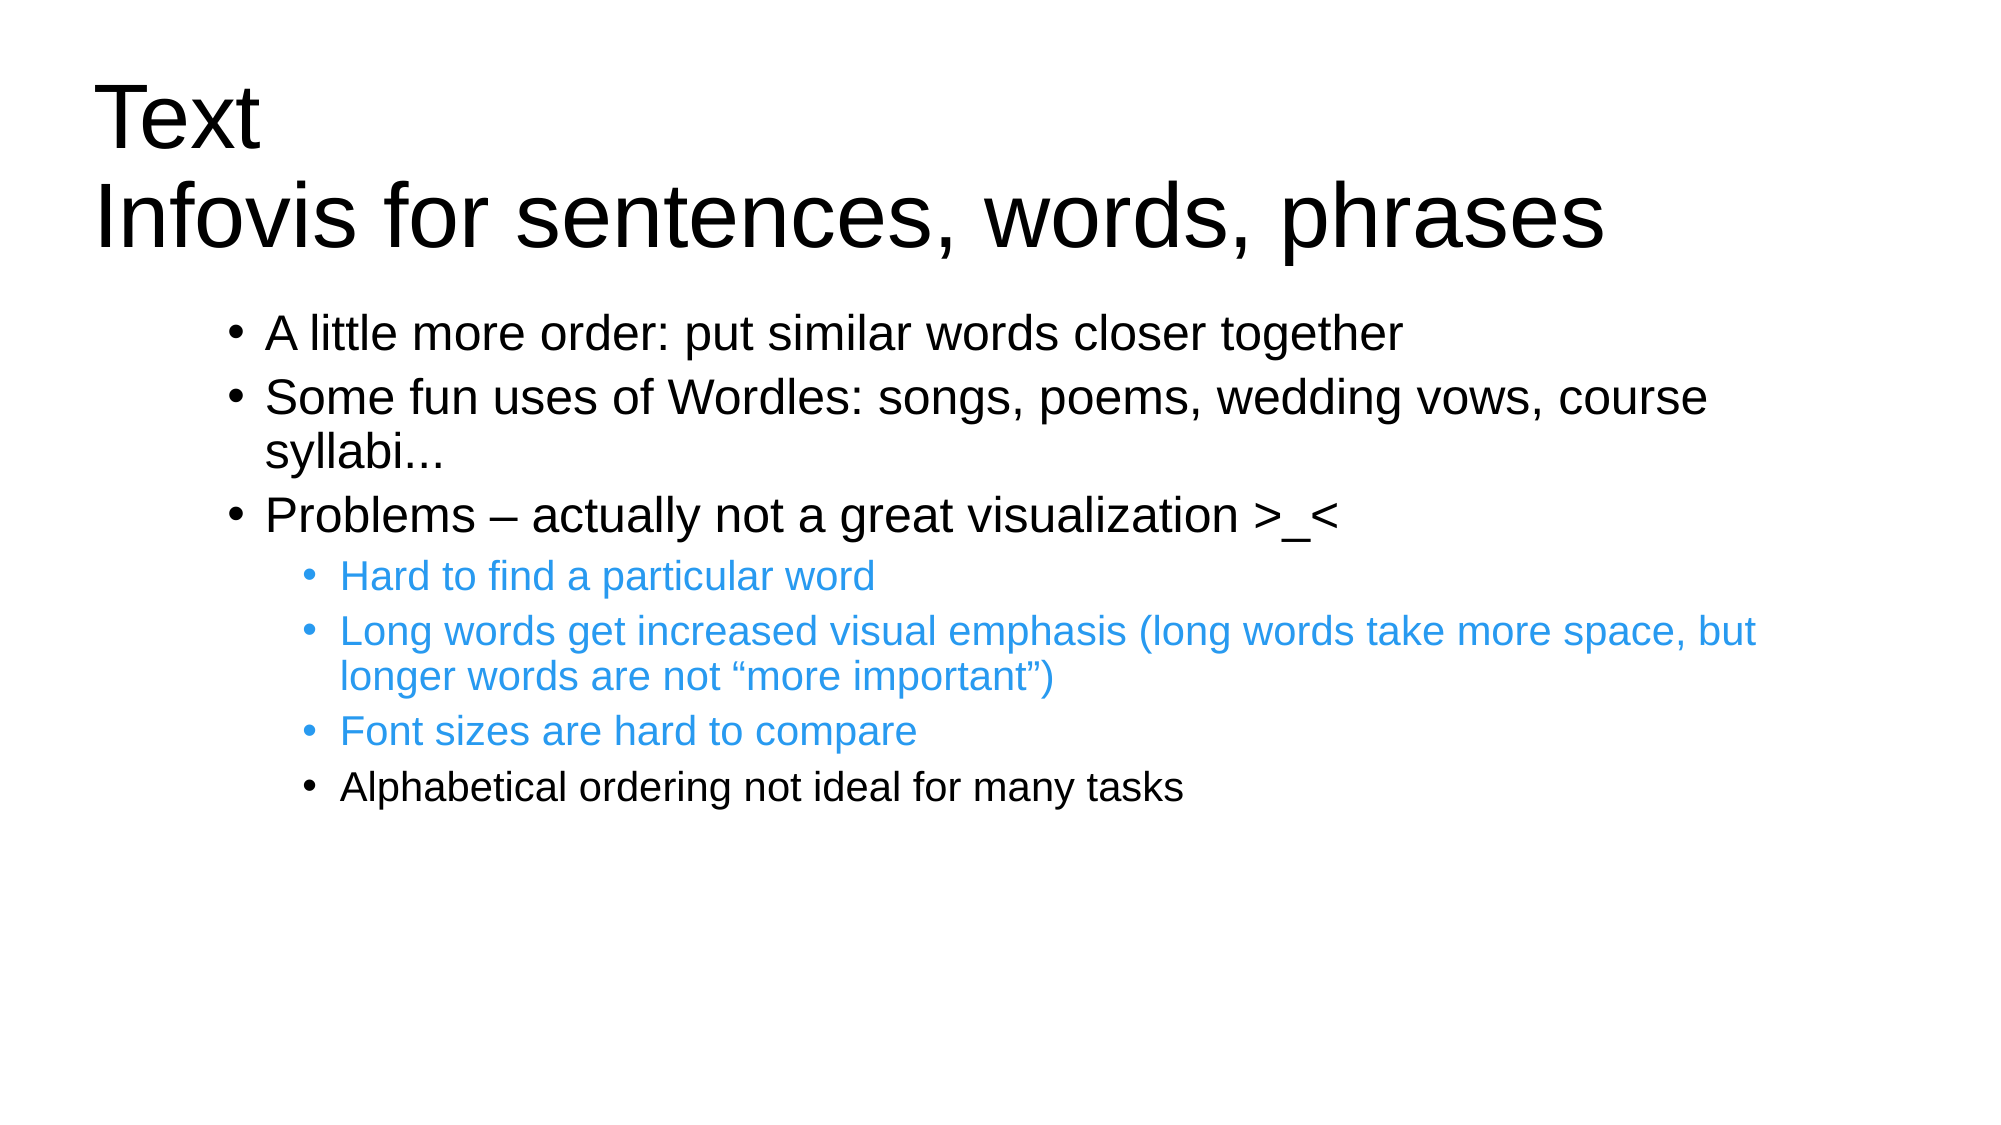

# Text Infovis for sentences, words, phrases
A little more order: put similar words closer together
Some fun uses of Wordles: songs, poems, wedding vows, course syllabi...
Problems – actually not a great visualization >_<
Hard to find a particular word
Long words get increased visual emphasis (long words take more space, but longer words are not “more important”)
Font sizes are hard to compare
Alphabetical ordering not ideal for many tasks